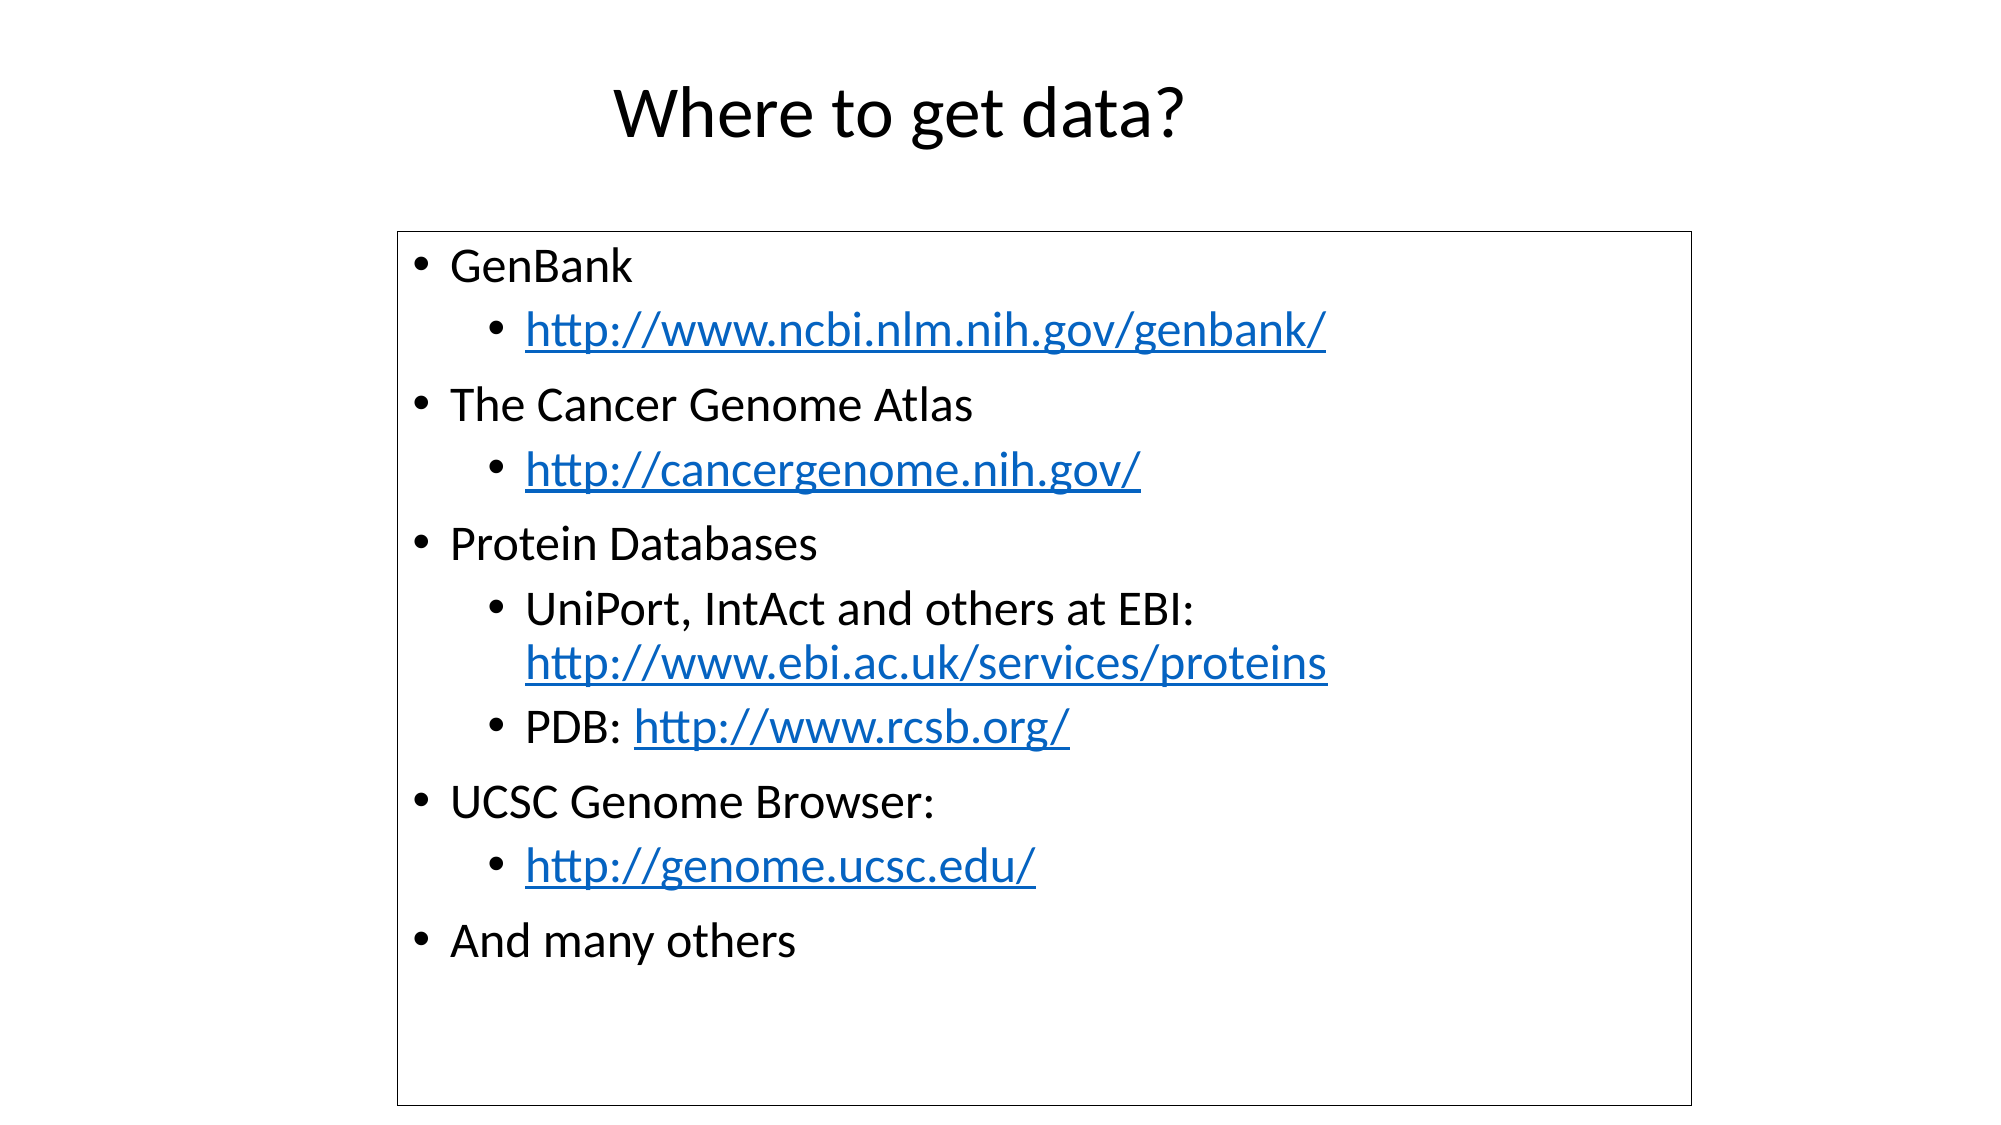

# Where to get data?
GenBank
http://www.ncbi.nlm.nih.gov/genbank/
The Cancer Genome Atlas
http://cancergenome.nih.gov/
Protein Databases
UniPort, IntAct and others at EBI: http://www.ebi.ac.uk/services/proteins
PDB: http://www.rcsb.org/
UCSC Genome Browser:
http://genome.ucsc.edu/
And many others